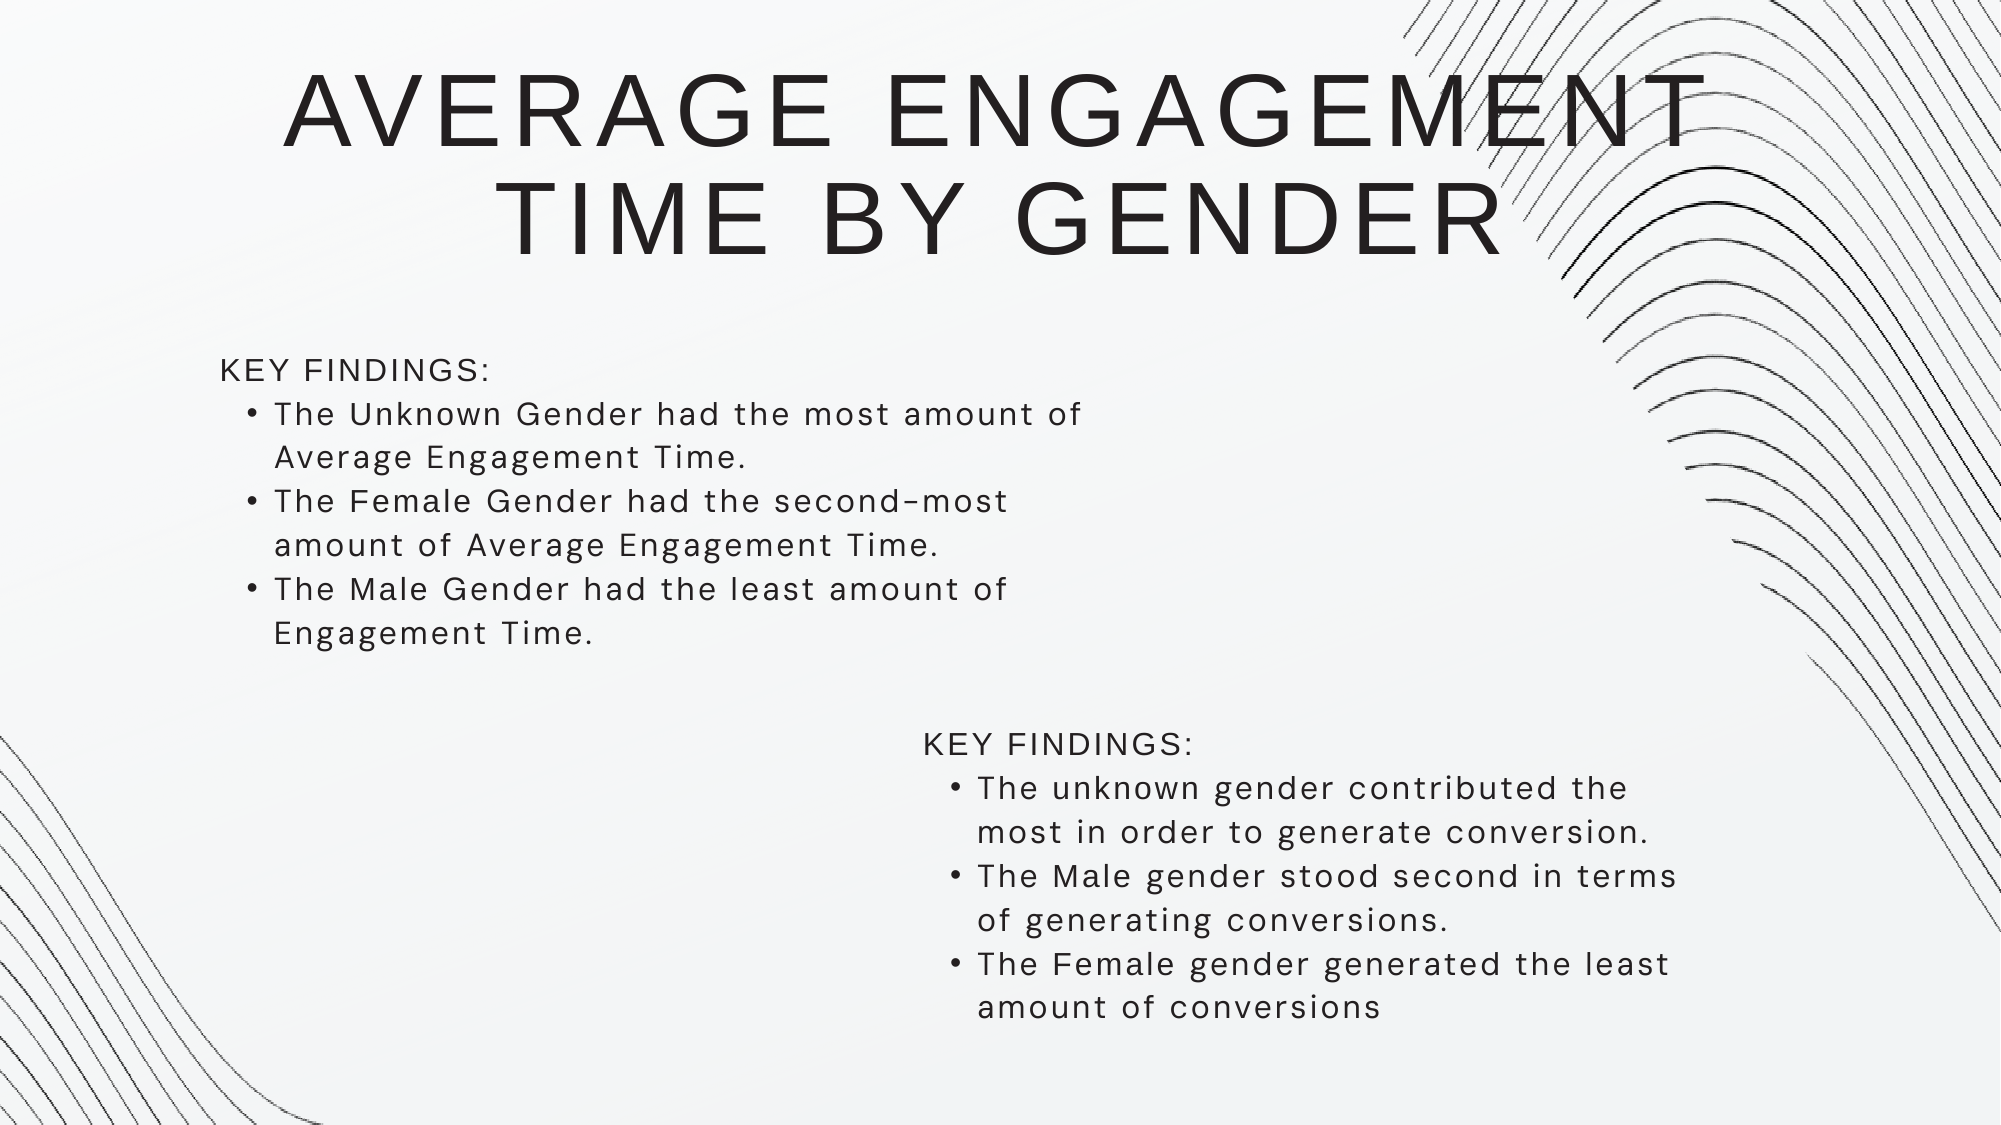

AVERAGE ENGAGEMENT TIME BY GENDER

KEY FINDINGS:
The Unknown Gender had the most amount of Average Engagement Time.
The Female Gender had the second-most amount of Average Engagement Time.
The Male Gender had the least amount of Engagement Time.
KEY FINDINGS:
The unknown gender contributed the most in order to generate conversion.
The Male gender stood second in terms of generating conversions.
The Female gender generated the least amount of conversions